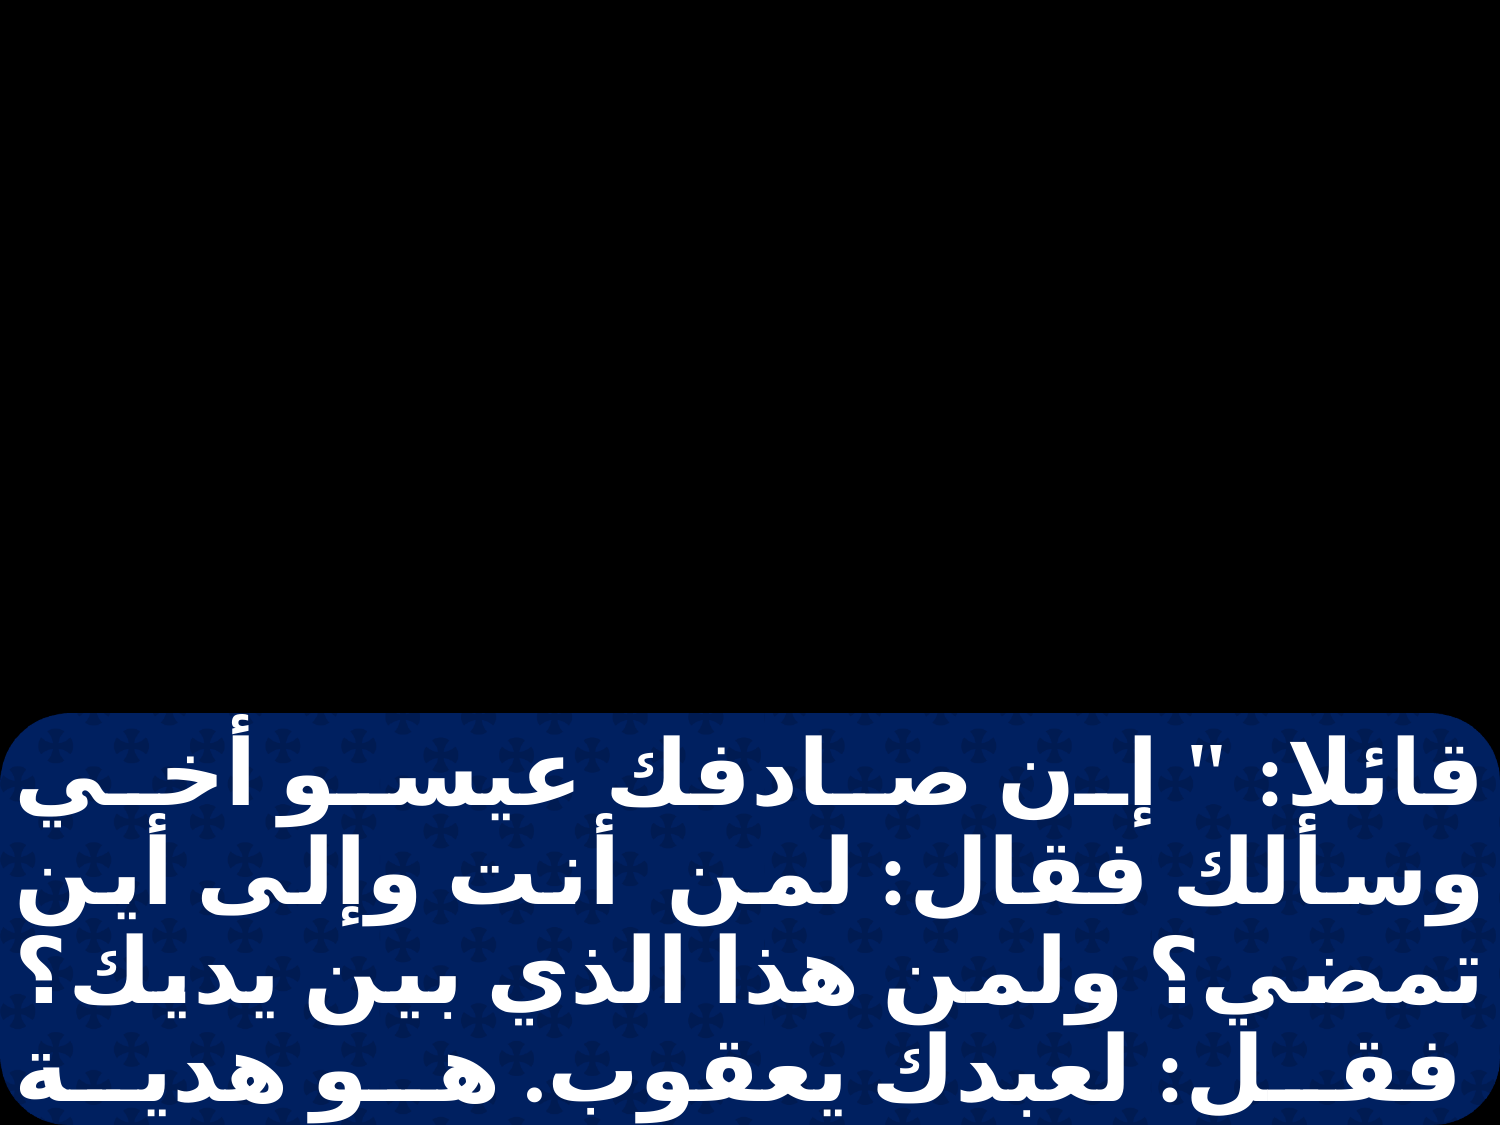

قائلا: " إن صادفك عيسو أخي وسألك فقال: لمن  أنت وإلى أين تمضي؟ ولمن هذا الذي بين يديك؟  فقل: لعبدك يعقوب. هو هدية مرسلة إلى سيدي  عيسو وها هوذا أيضا وراءنا .". وأوصى الثاني